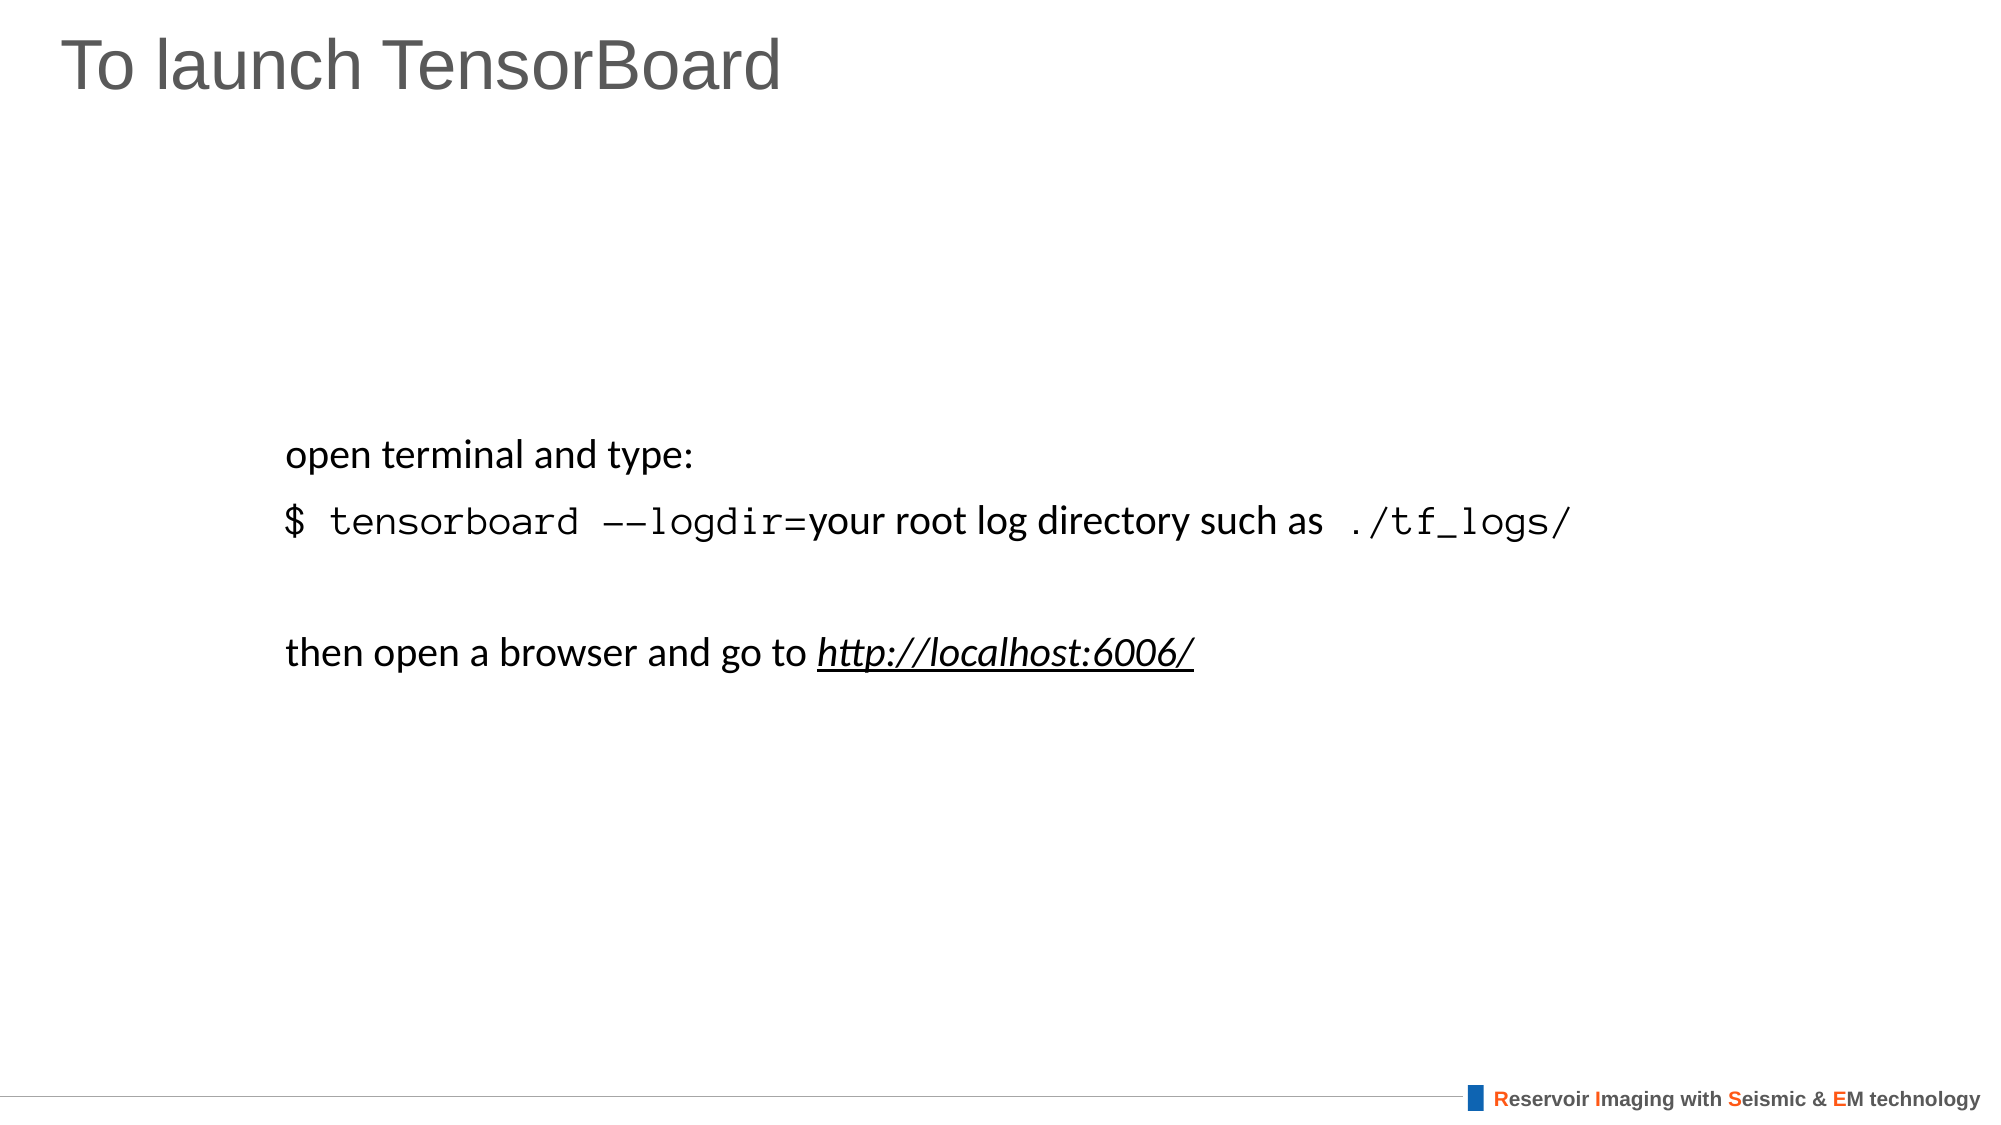

# To launch TensorBoard
open terminal and type:
$ tensorboard --logdir=your root log directory such as ./tf_logs/

then open a browser and go to http://localhost:6006/